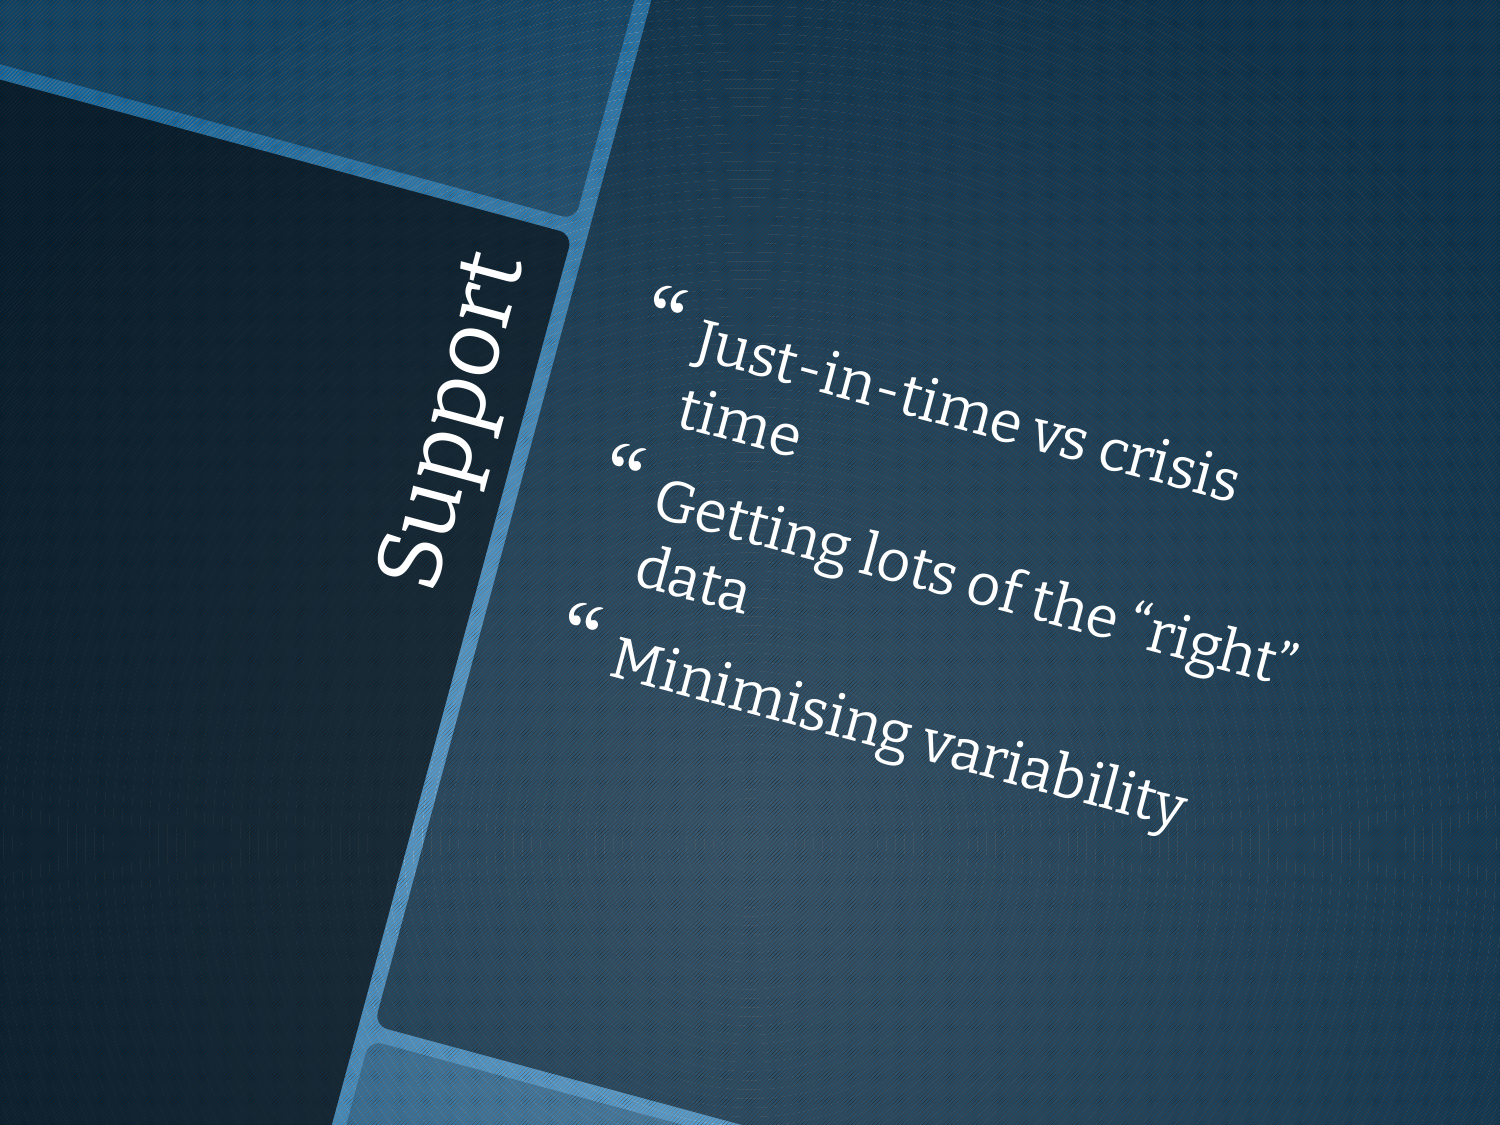

Just-in-time vs crisis time
Getting lots of the “right” data
Minimising variability
# Support